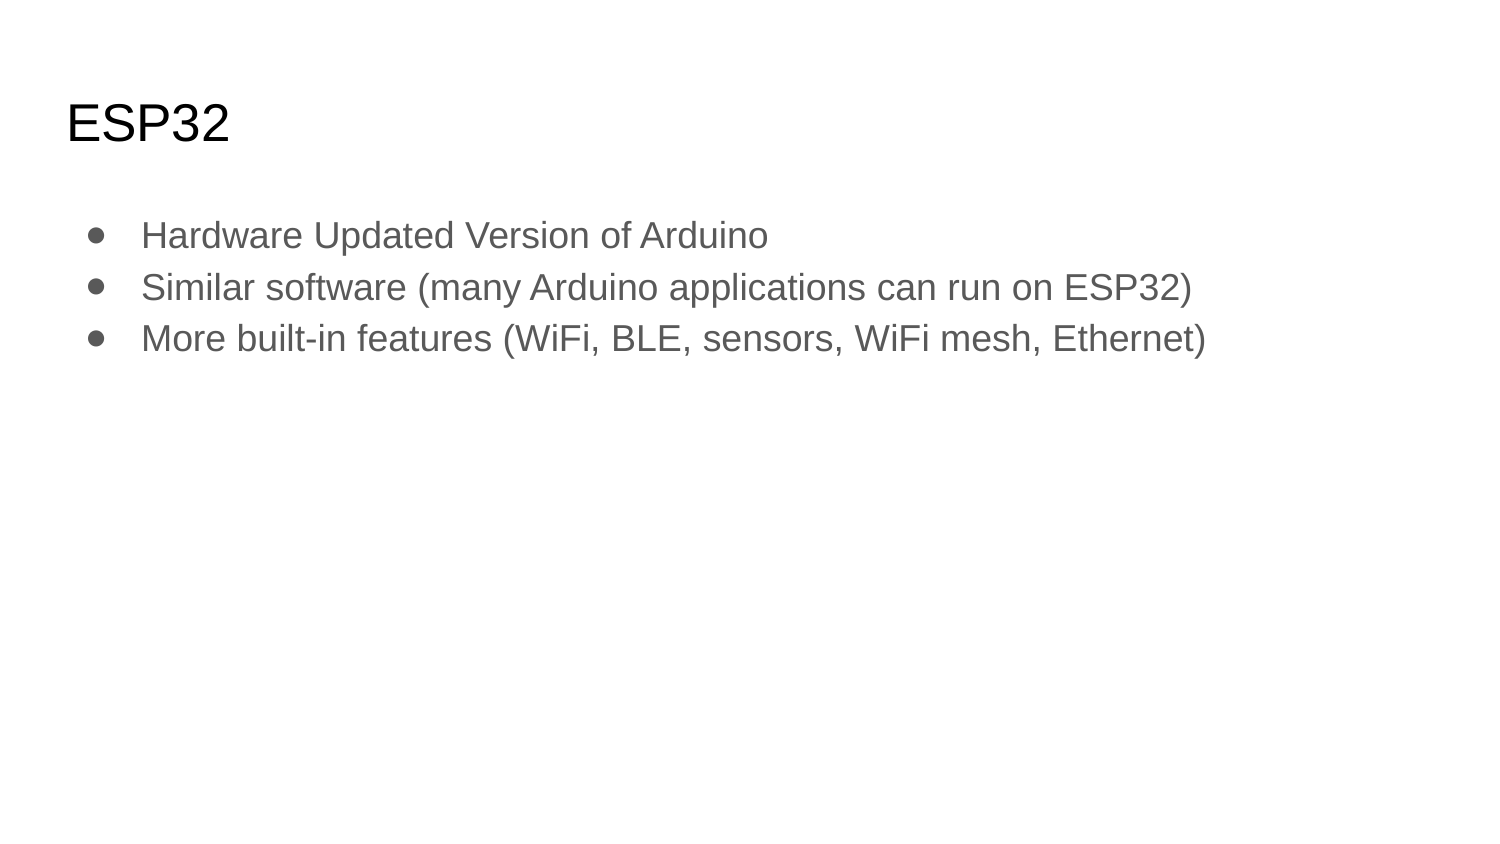

# ESP32
Hardware Updated Version of Arduino
Similar software (many Arduino applications can run on ESP32)
More built-in features (WiFi, BLE, sensors, WiFi mesh, Ethernet)